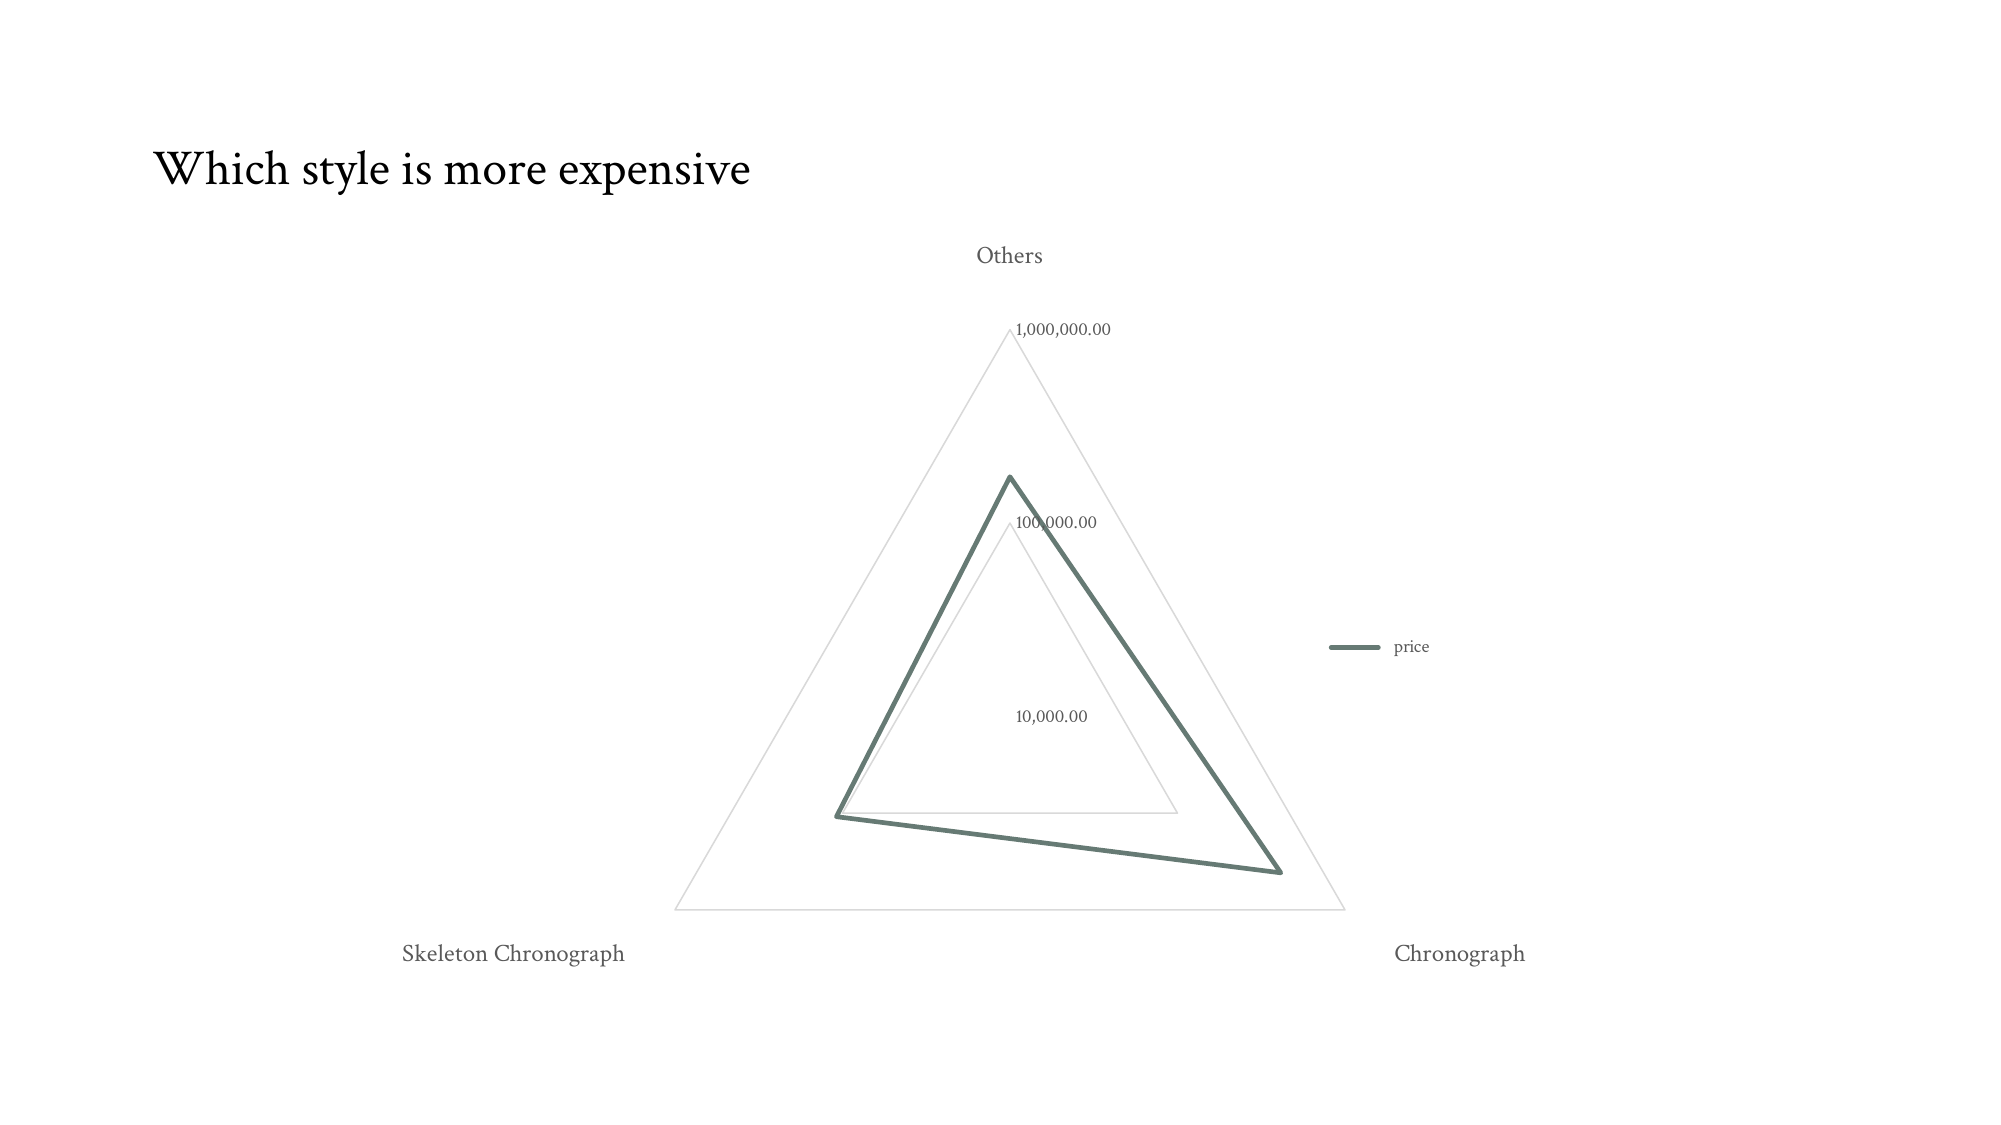

# Which style is more expensive

### Chart:

| Category |   price  |
|---|---|
| Others | 173600.0 |
| Chronograph | 413600.0 |
| Skeleton Chronograph | 108650.0 |